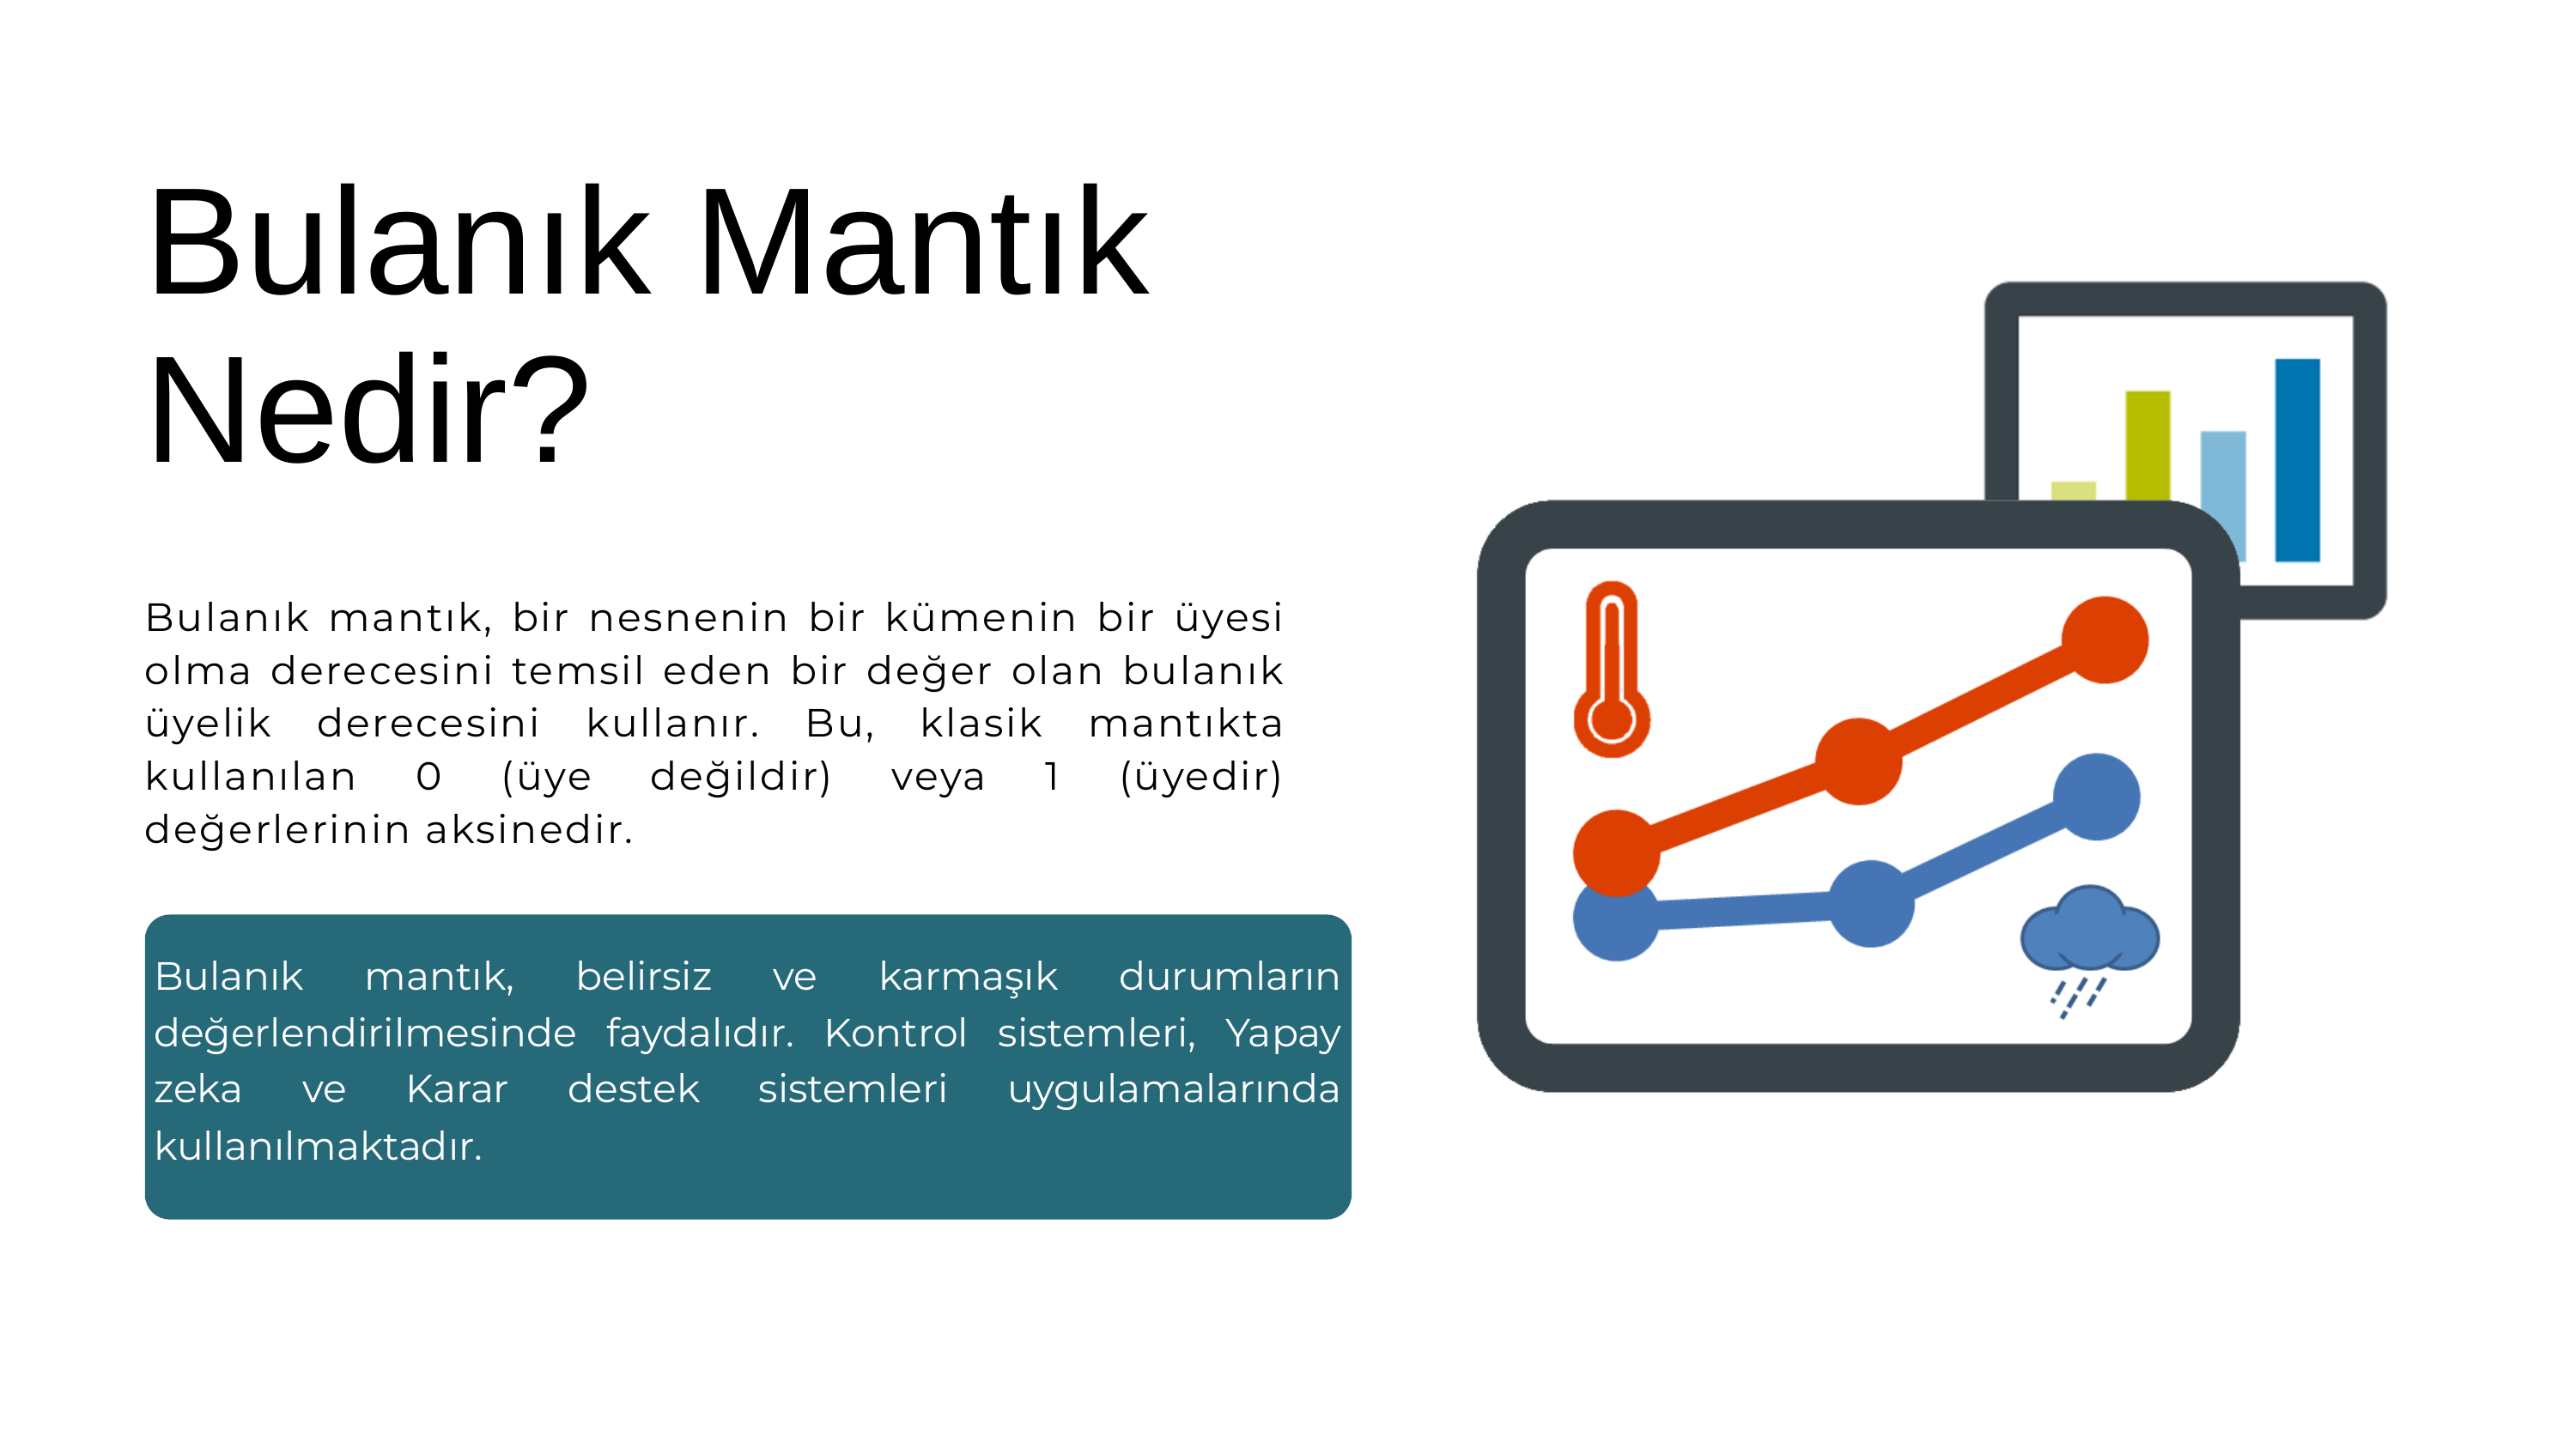

Bulanık Mantık Nedir?

Bulanık mantık, bir nesnenin bir kümenin bir üyesi olma derecesini temsil eden bir değer olan bulanık üyelik derecesini kullanır. Bu, klasik mantıkta kullanılan 0 (üye değildir) veya 1 (üyedir) değerlerinin aksinedir.

Bulanık mantık, belirsiz ve karmaşık durumların değerlendirilmesinde faydalıdır. Kontrol sistemleri, Yapay zeka ve Karar destek sistemleri uygulamalarında kullanılmaktadır.